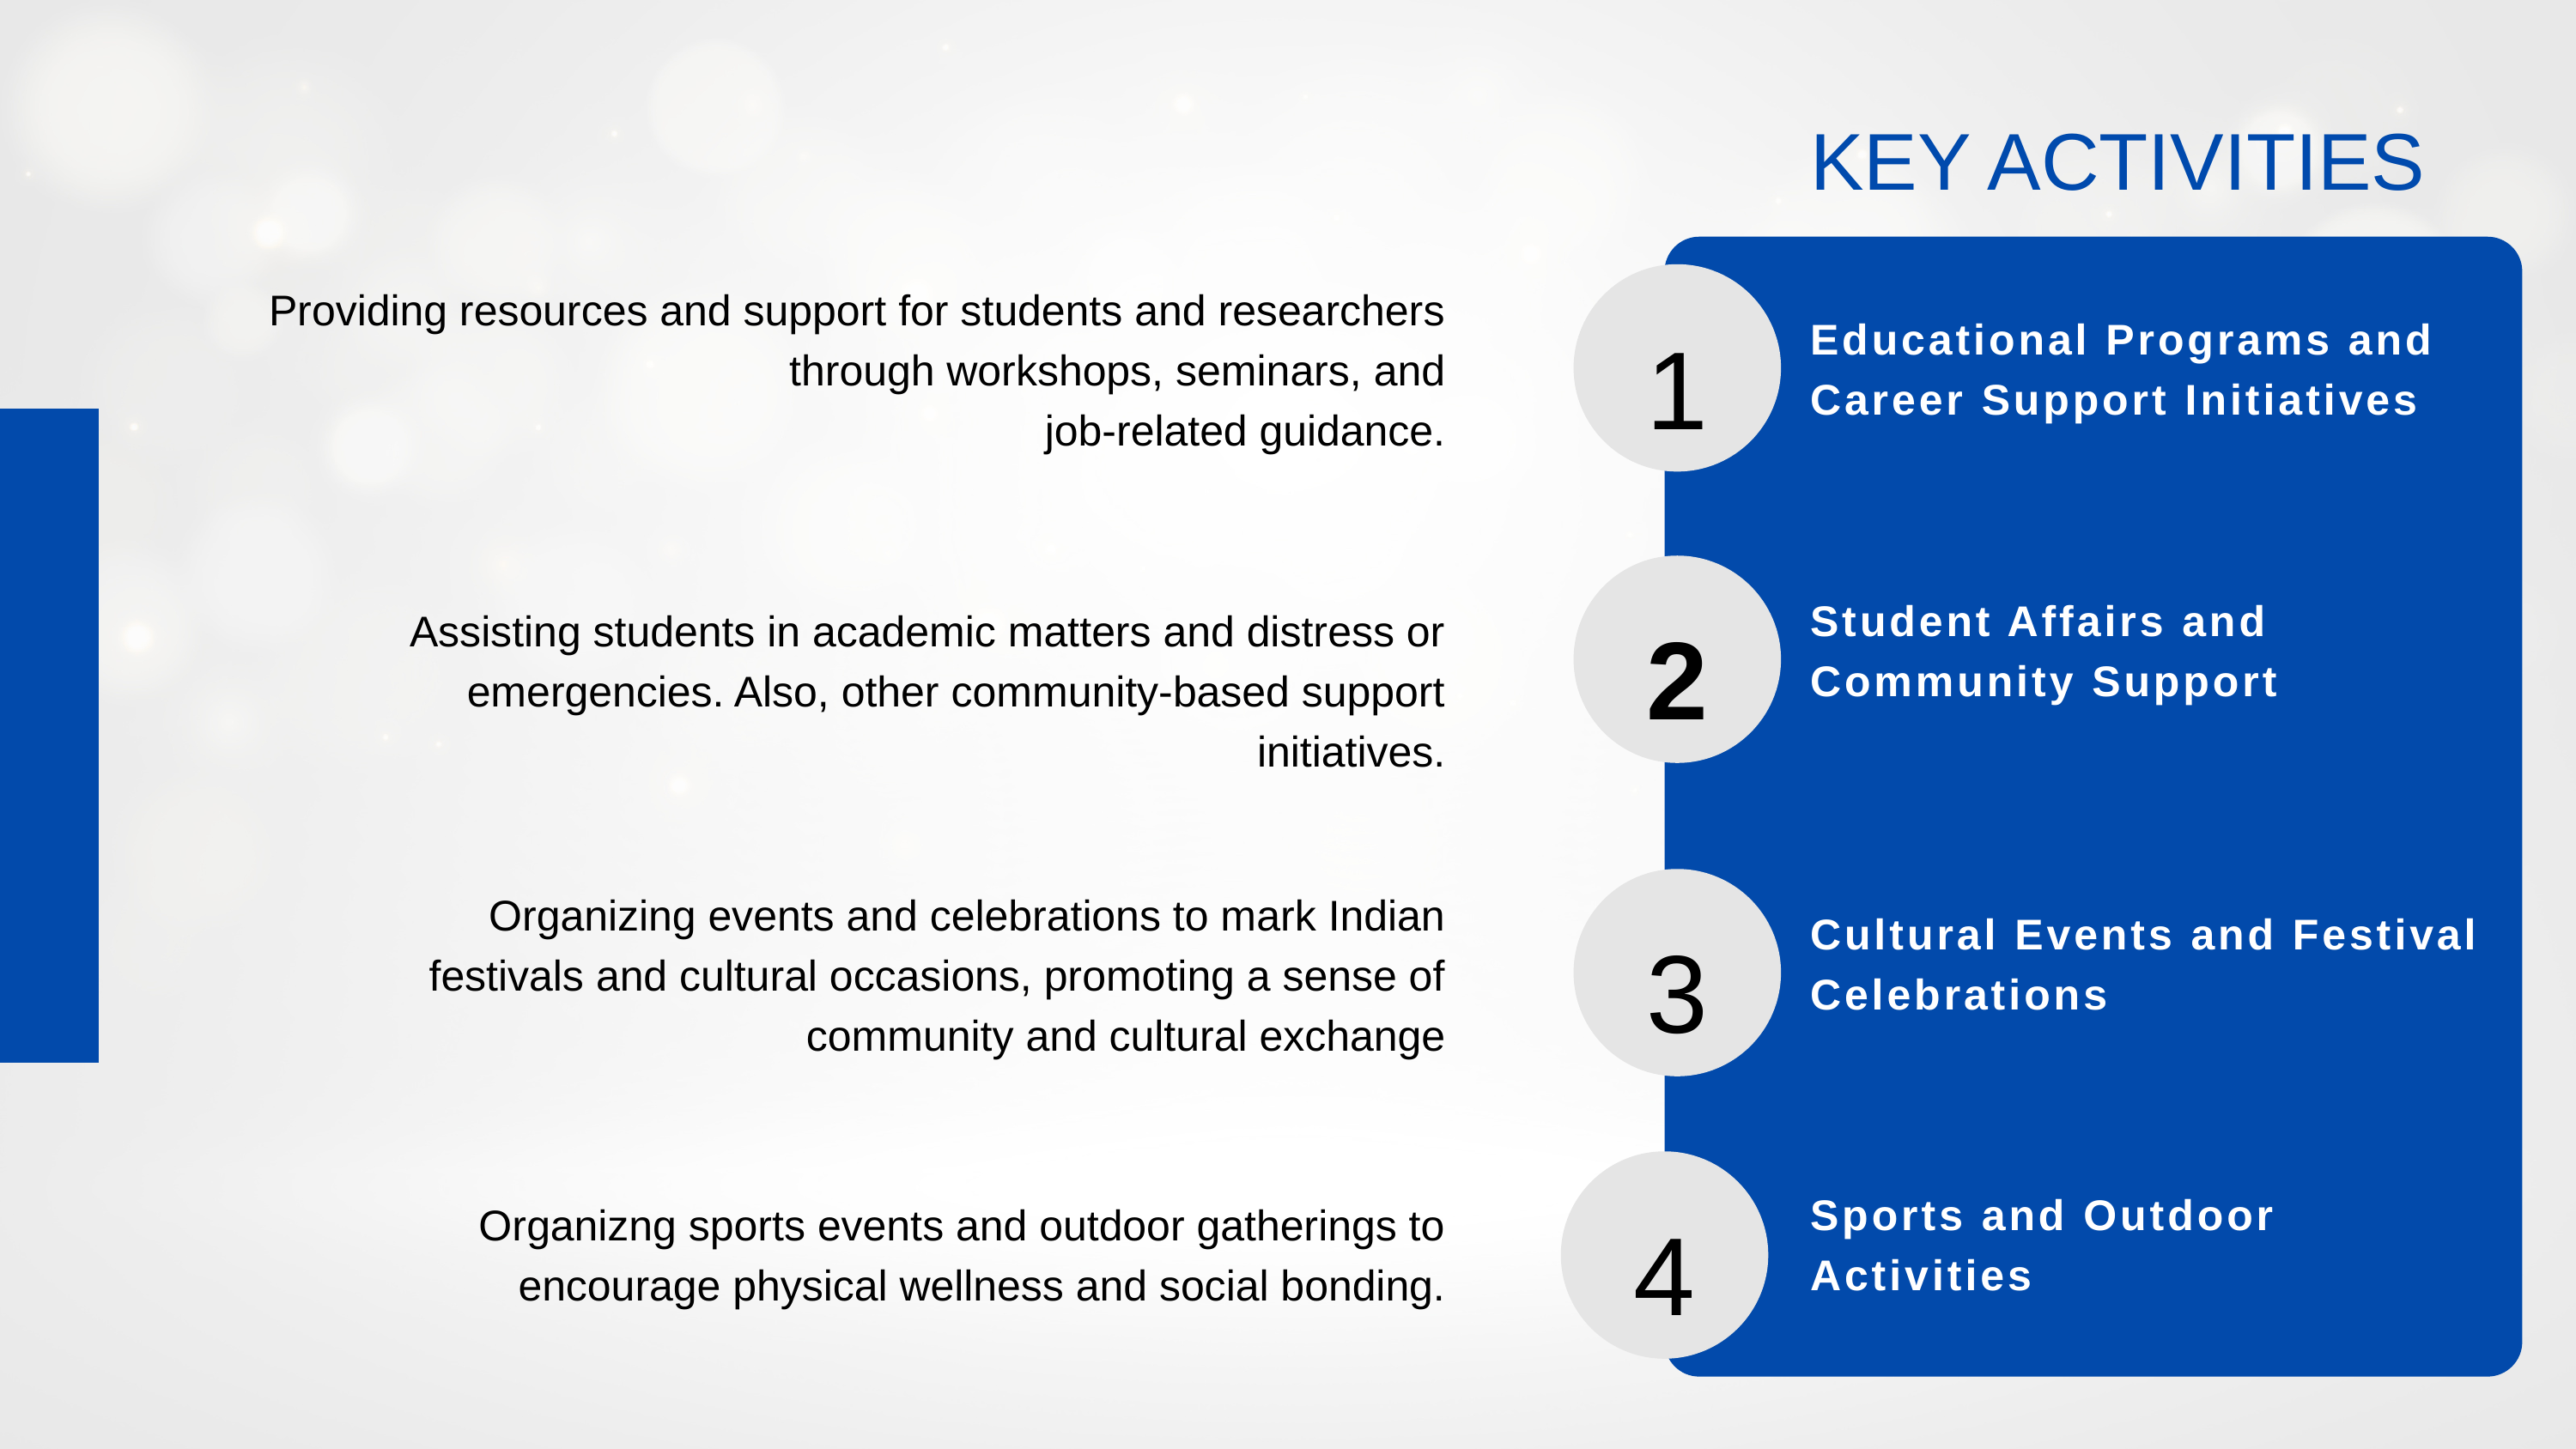

KEY ACTIVITIES

Providing resources and support for students and researchers through workshops, seminars, and
 job-related guidance.
1
Educational Programs and Career Support Initiatives

Student Affairs and Community Support
2
Assisting students in academic matters and distress or emergencies. Also, other community-based support initiatives.

Organizing events and celebrations to mark Indian festivals and cultural occasions, promoting a sense of community and cultural exchange
Cultural Events and Festival Celebrations
3

Sports and Outdoor Activities
4
Organizng sports events and outdoor gatherings to encourage physical wellness and social bonding.